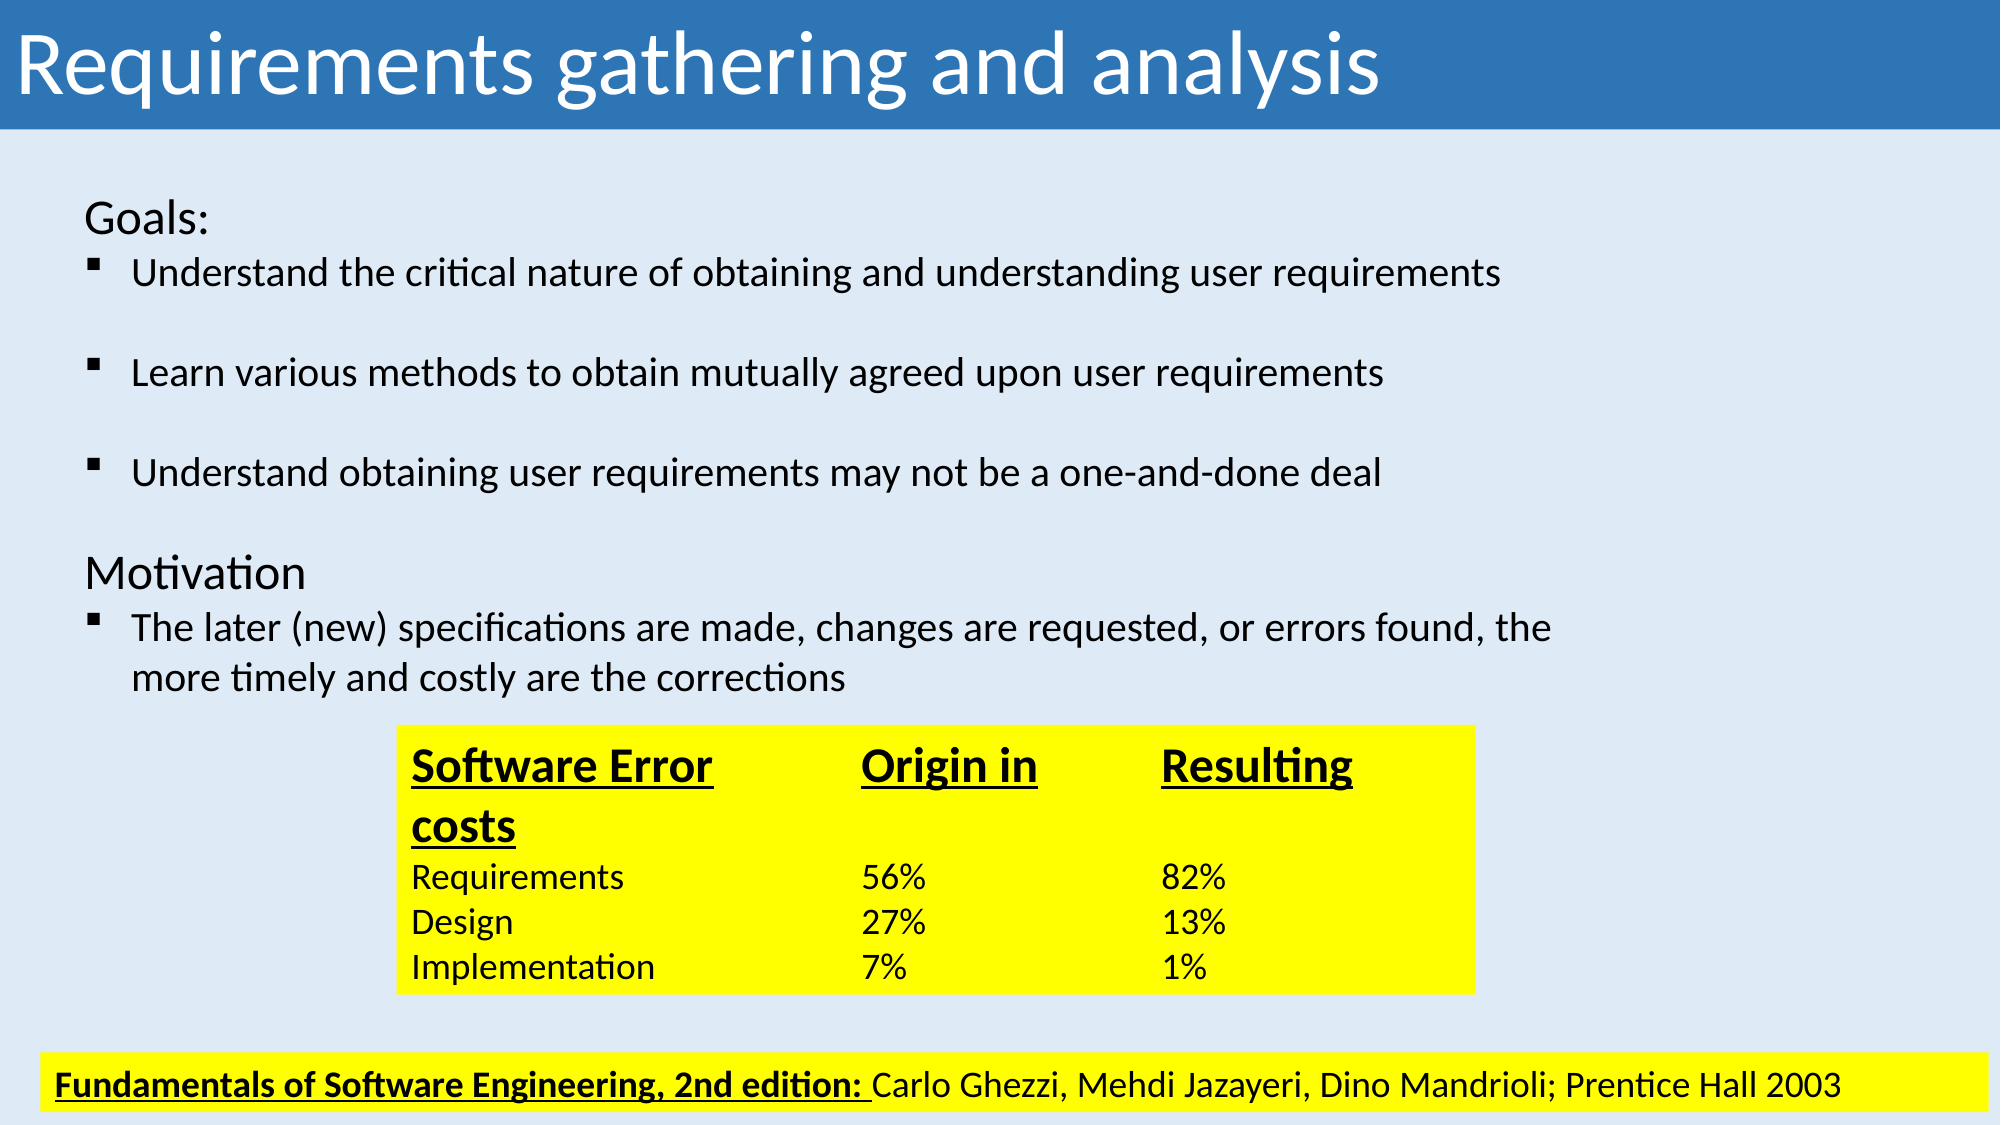

# Requirements gathering and analysis
Goals:
Understand the critical nature of obtaining and understanding user requirements

Learn various methods to obtain mutually agreed upon user requirements

Understand obtaining user requirements may not be a one-and-done deal

Motivation
The later (new) specifications are made, changes are requested, or errors found, the more timely and costly are the corrections

Software Error	Origin in	Resulting costs
Requirements		56%		82%
Design			27%		13%
Implementation		7%		1%
15
Fundamentals of Software Engineering, 2nd edition: Carlo Ghezzi, Mehdi Jazayeri, Dino Mandrioli; Prentice Hall 2003